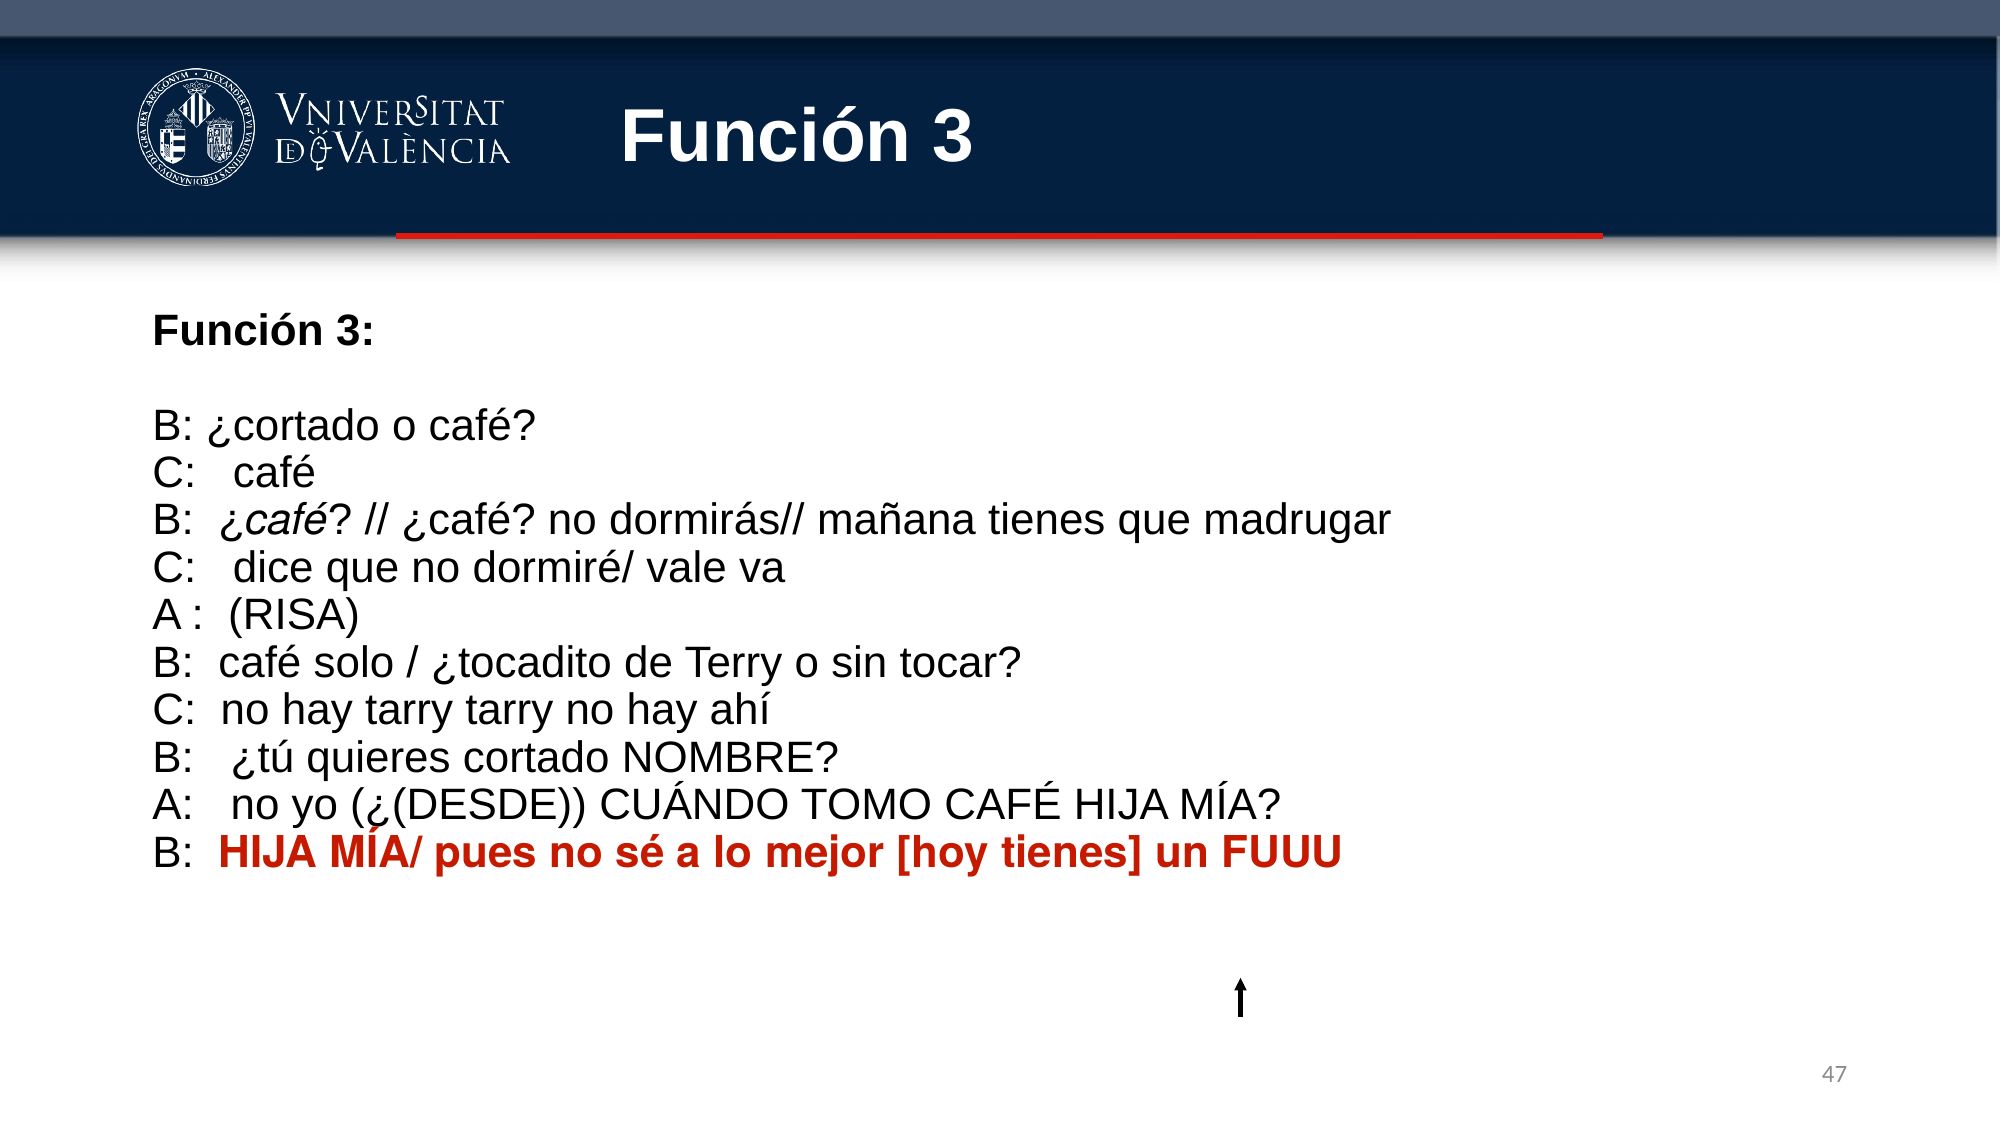

# Función 3

Función 3:

B: ¿cortado o café?
C:   café
B:  ¿café? // ¿café? no dormirás// mañana tienes que madrugar
C:   dice que no dormiré/ vale va
A :  (RISA)
B:  café solo / ¿tocadito de Terry o sin tocar?
C:  no hay tarry tarry no hay ahí
B:   ¿tú quieres cortado NOMBRE?
A:   no yo (¿(DESDE)) CUÁNDO TOMO CAFÉ HIJA MÍA?
B:  HIJA MÍA/ pues no sé a lo mejor [hoy tienes] un FUUU

47